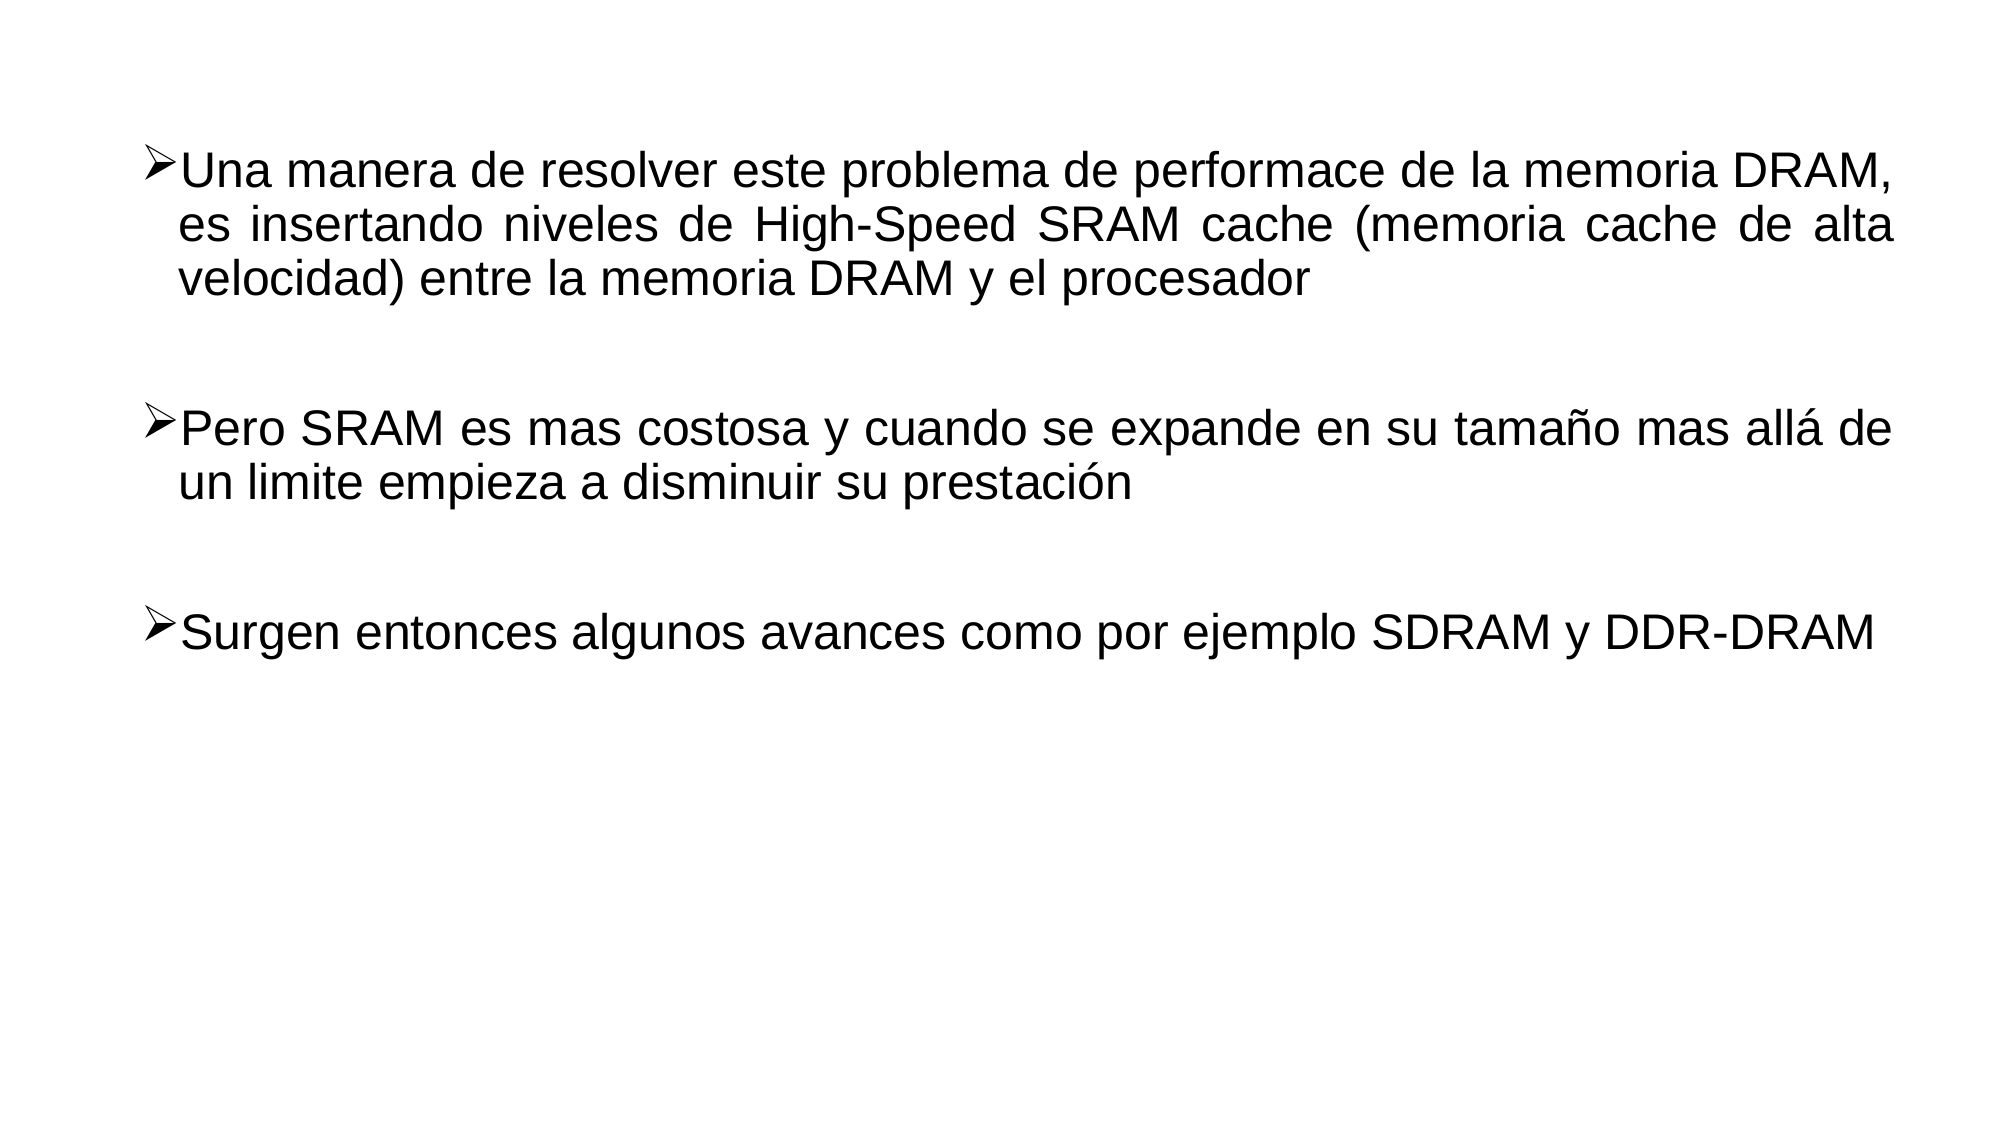

Una manera de resolver este problema de performace de la memoria DRAM, es insertando niveles de High-Speed SRAM cache (memoria cache de alta velocidad) entre la memoria DRAM y el procesador

Pero SRAM es mas costosa y cuando se expande en su tamaño mas allá de un limite empieza a disminuir su prestación

Surgen entonces algunos avances como por ejemplo SDRAM y DDR-DRAM